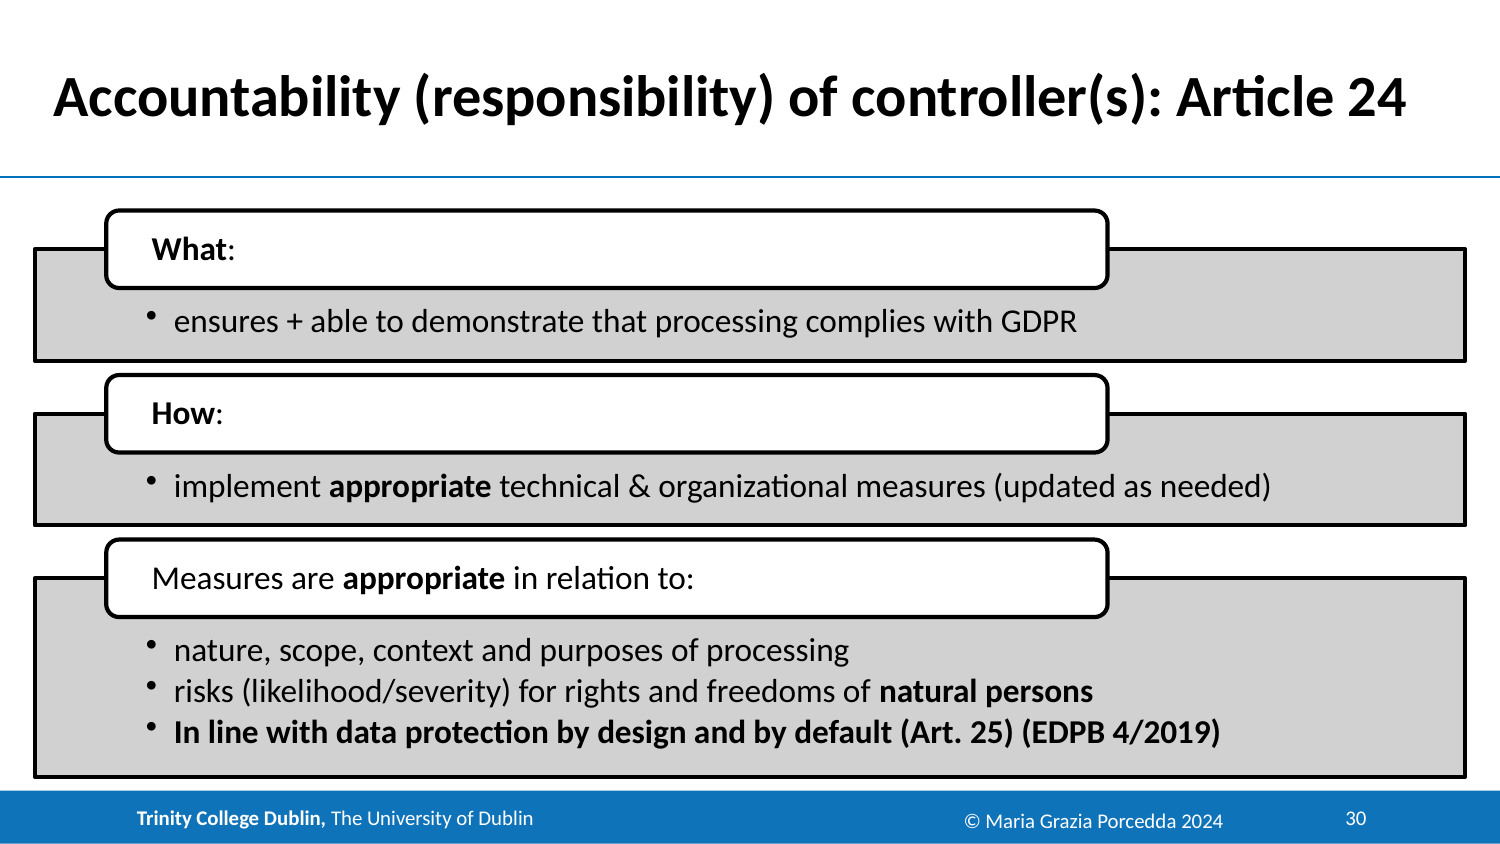

Accountability (responsibility) of controller(s): Article 24

ensures + able to demonstrate that processing complies with GDPR
What:
implement appropriate technical & organizational measures (updated as needed)
How:
nature, scope, context and purposes of processing
risks (likelihood/severity) for rights and freedoms of natural persons
In line with data protection by design and by default (Art. 25) (EDPB 4/2019)
Measures are appropriate in relation to:
© Maria Grazia Porcedda 2024